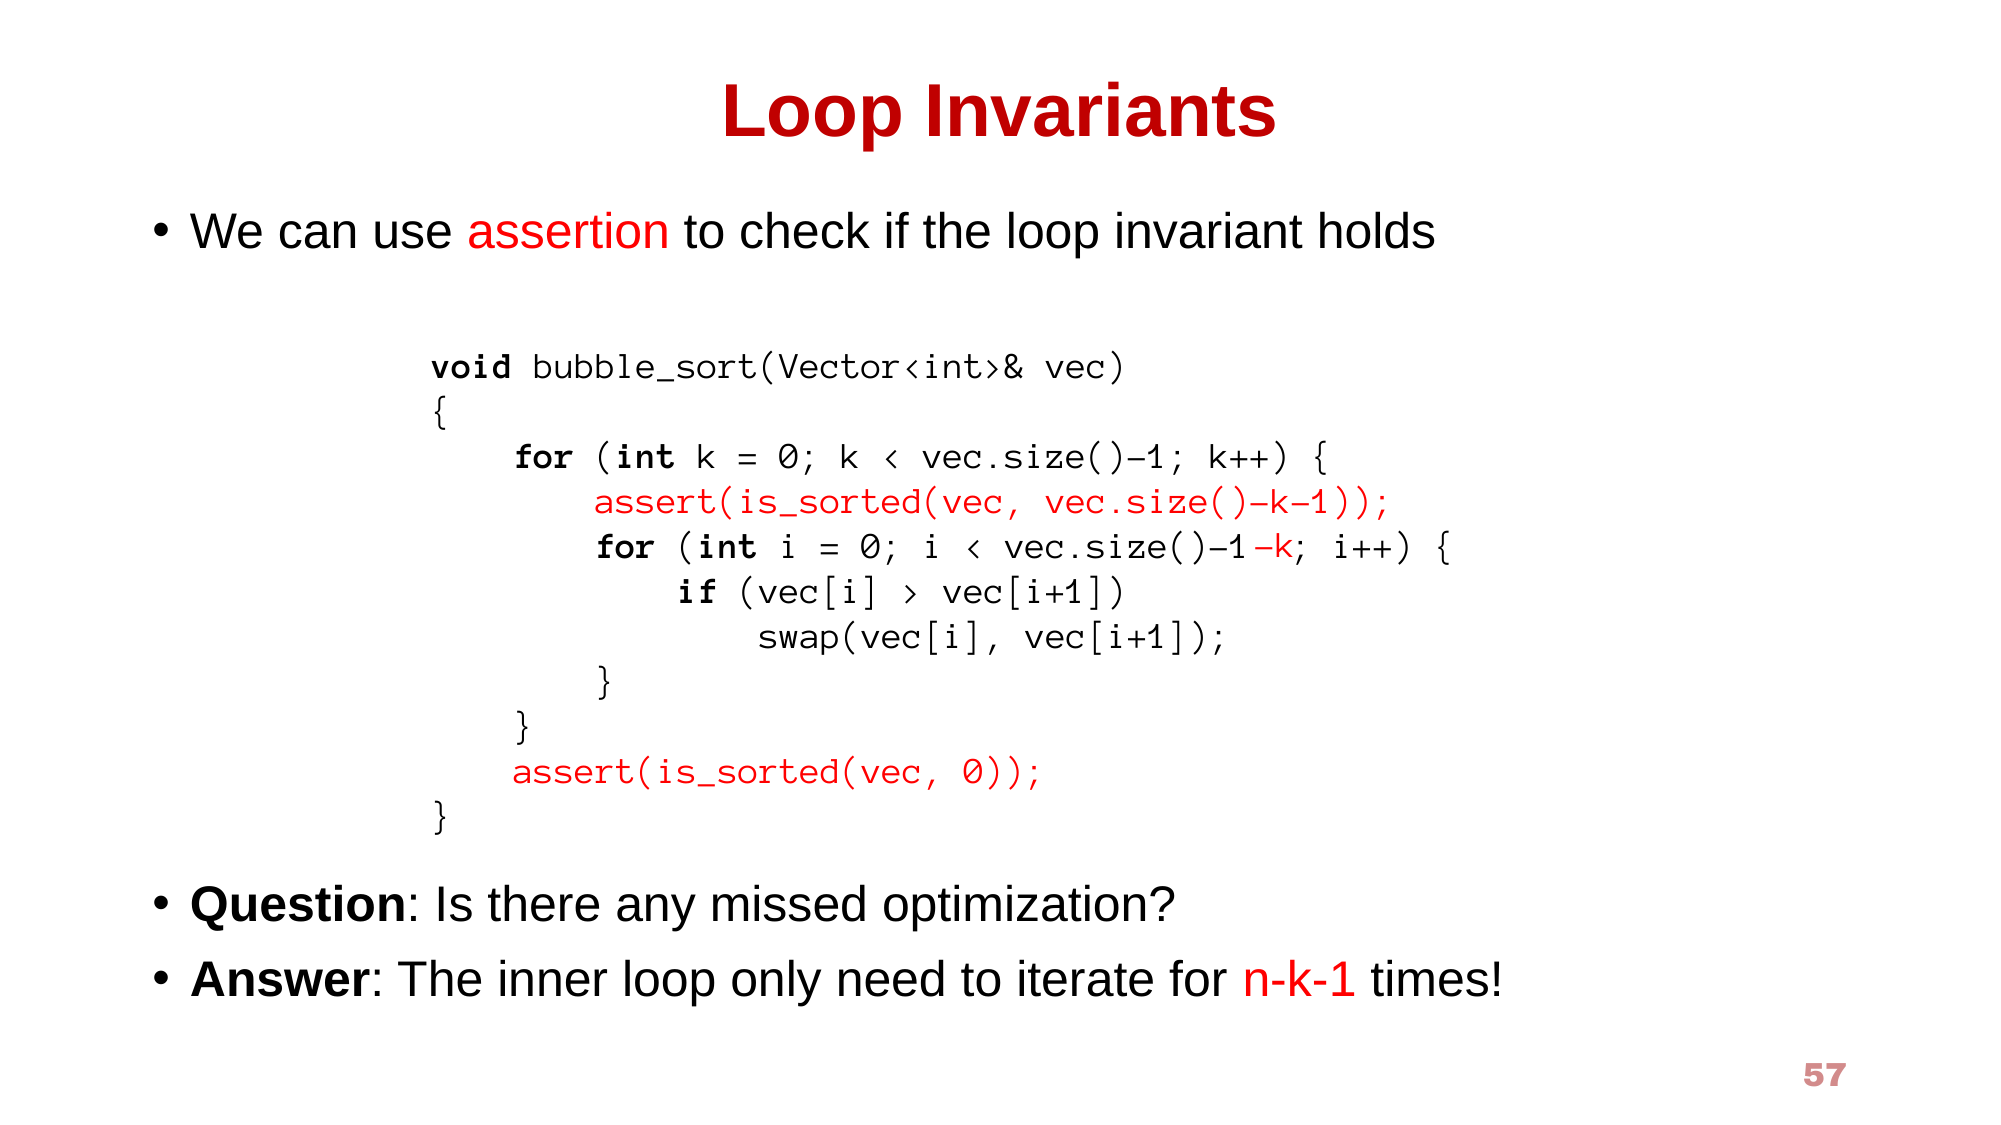

# Loop Invariants
We can use assertion to check if the loop invariant holds

Question: Is there any missed optimization?
Answer: The inner loop only need to iterate for n-k-1 times!
void bubble_sort(Vector<int>& vec)
{
    for (int k = 0; k < vec.size()-1; k++) {
        assert(is_sorted(vec, vec.size()-k-1));
        for (int i = 0; i < vec.size()-1  ; i++) {
            if (vec[i] > vec[i+1])
                swap(vec[i], vec[i+1]);
        }
    }
    assert(is_sorted(vec, 0));
}
-k
57